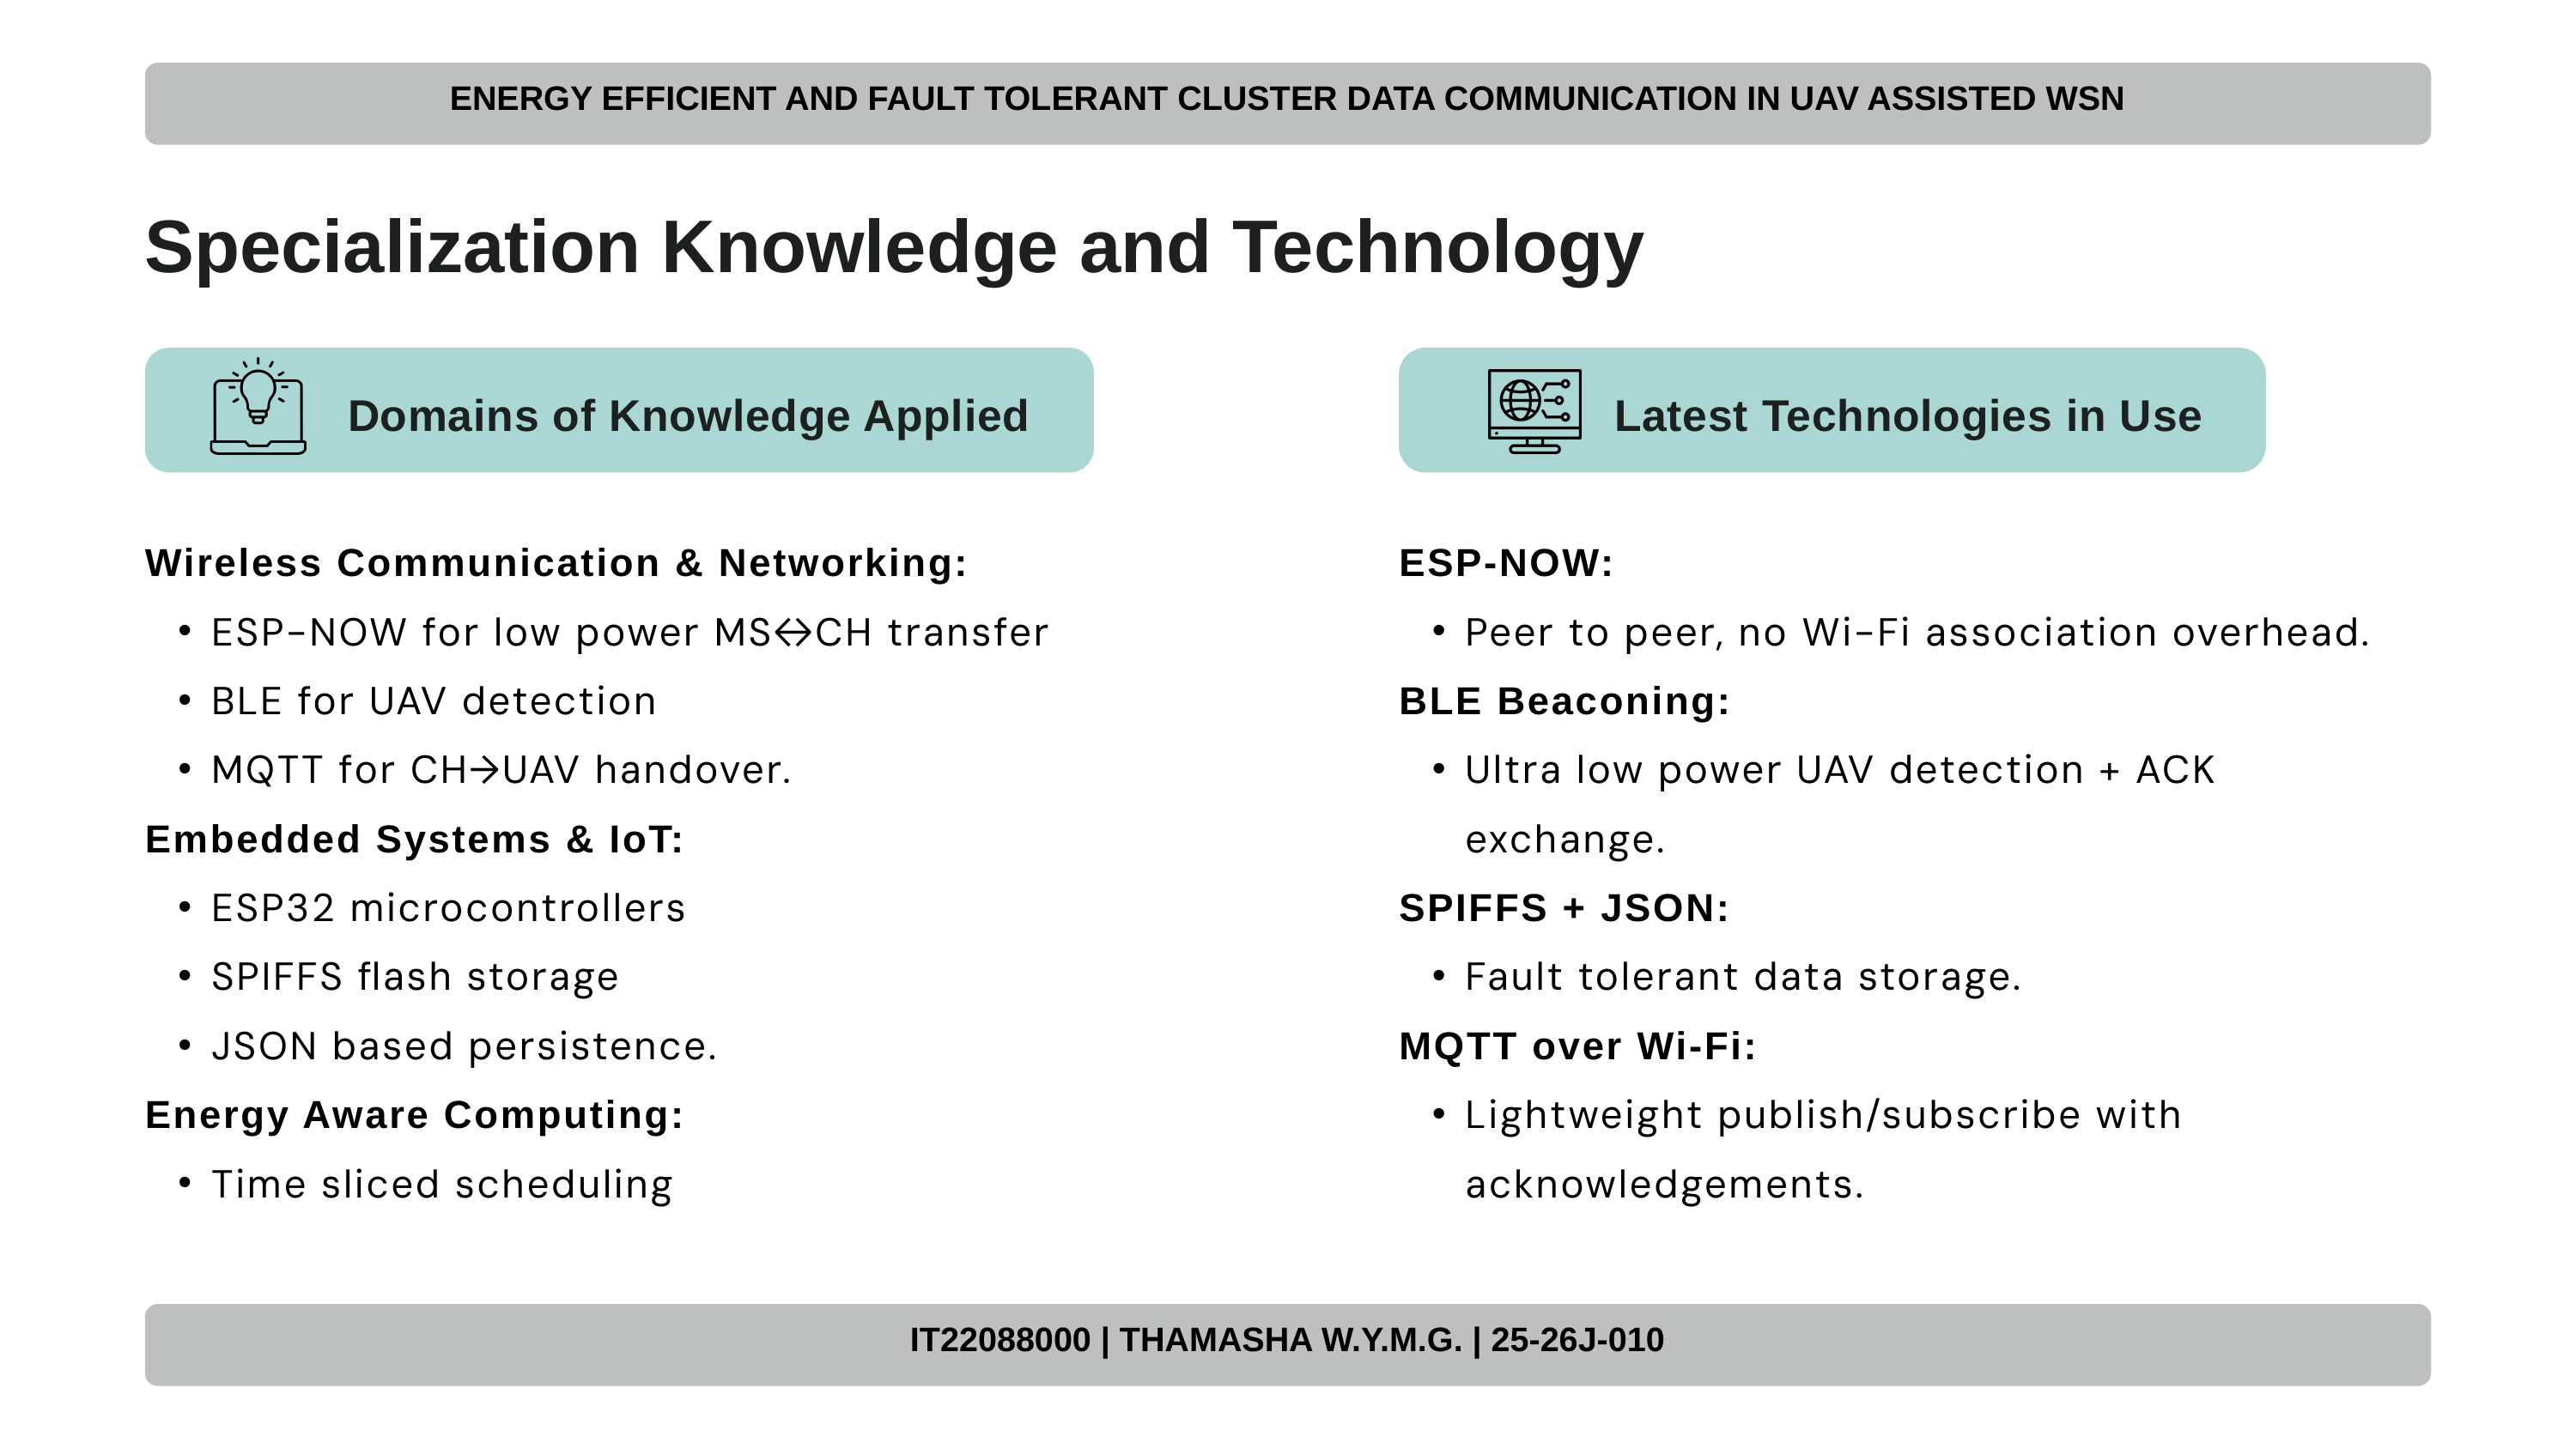

ENERGY EFFICIENT AND FAULT TOLERANT CLUSTER DATA COMMUNICATION IN UAV ASSISTED WSN
Specialization Knowledge and Technology

Domains of Knowledge Applied

Latest Technologies in Use
Wireless Communication & Networking:
ESP-NOW for low power MS↔CH transfer
BLE for UAV detection
MQTT for CH→UAV handover.
Embedded Systems & IoT:
ESP32 microcontrollers
SPIFFS flash storage
JSON based persistence.
Energy Aware Computing:
Time sliced scheduling
ESP-NOW:
Peer to peer, no Wi-Fi association overhead.
BLE Beaconing:
Ultra low power UAV detection + ACK exchange.
SPIFFS + JSON:
Fault tolerant data storage.
MQTT over Wi-Fi:
Lightweight publish/subscribe with acknowledgements.

IT22088000 | THAMASHA W.Y.M.G. | 25-26J-010